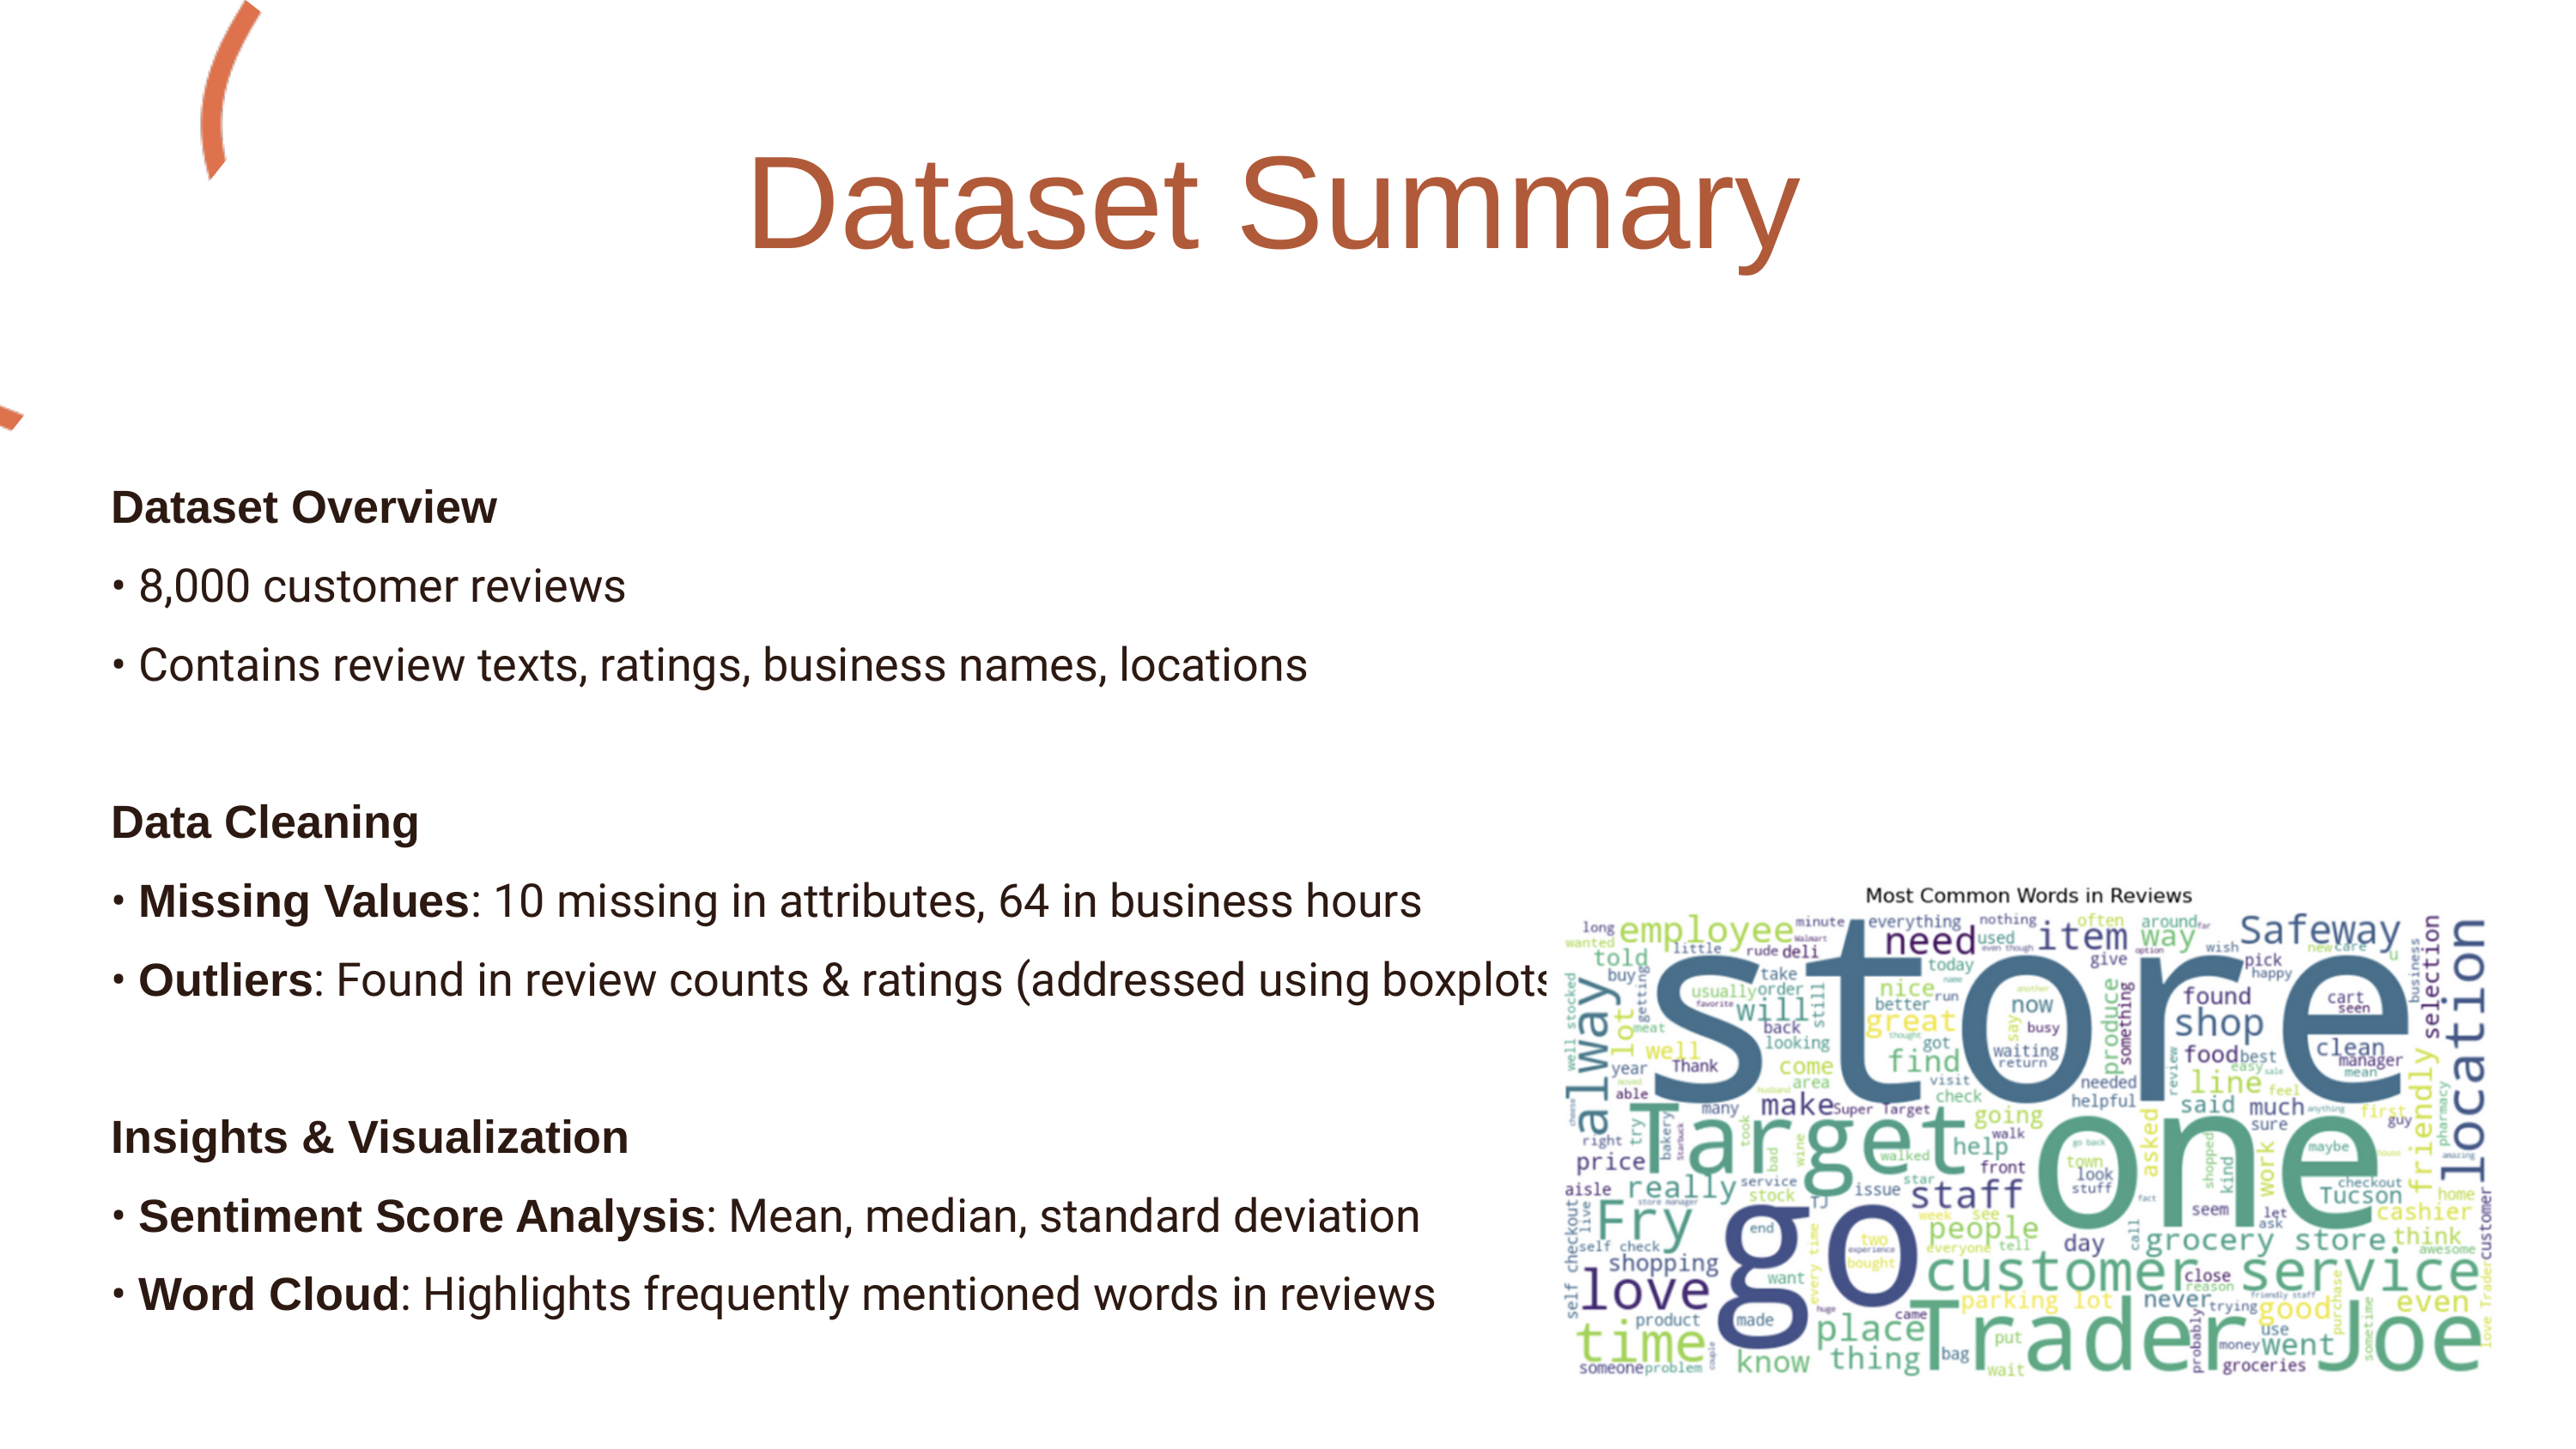

Dataset Summary
Dataset Overview
• 8,000 customer reviews
• Contains review texts, ratings, business names, locations

Data Cleaning
• Missing Values: 10 missing in attributes, 64 in business hours
• Outliers: Found in review counts & ratings (addressed using boxplots)

Insights & Visualization
• Sentiment Score Analysis: Mean, median, standard deviation
• Word Cloud: Highlights frequently mentioned words in reviews